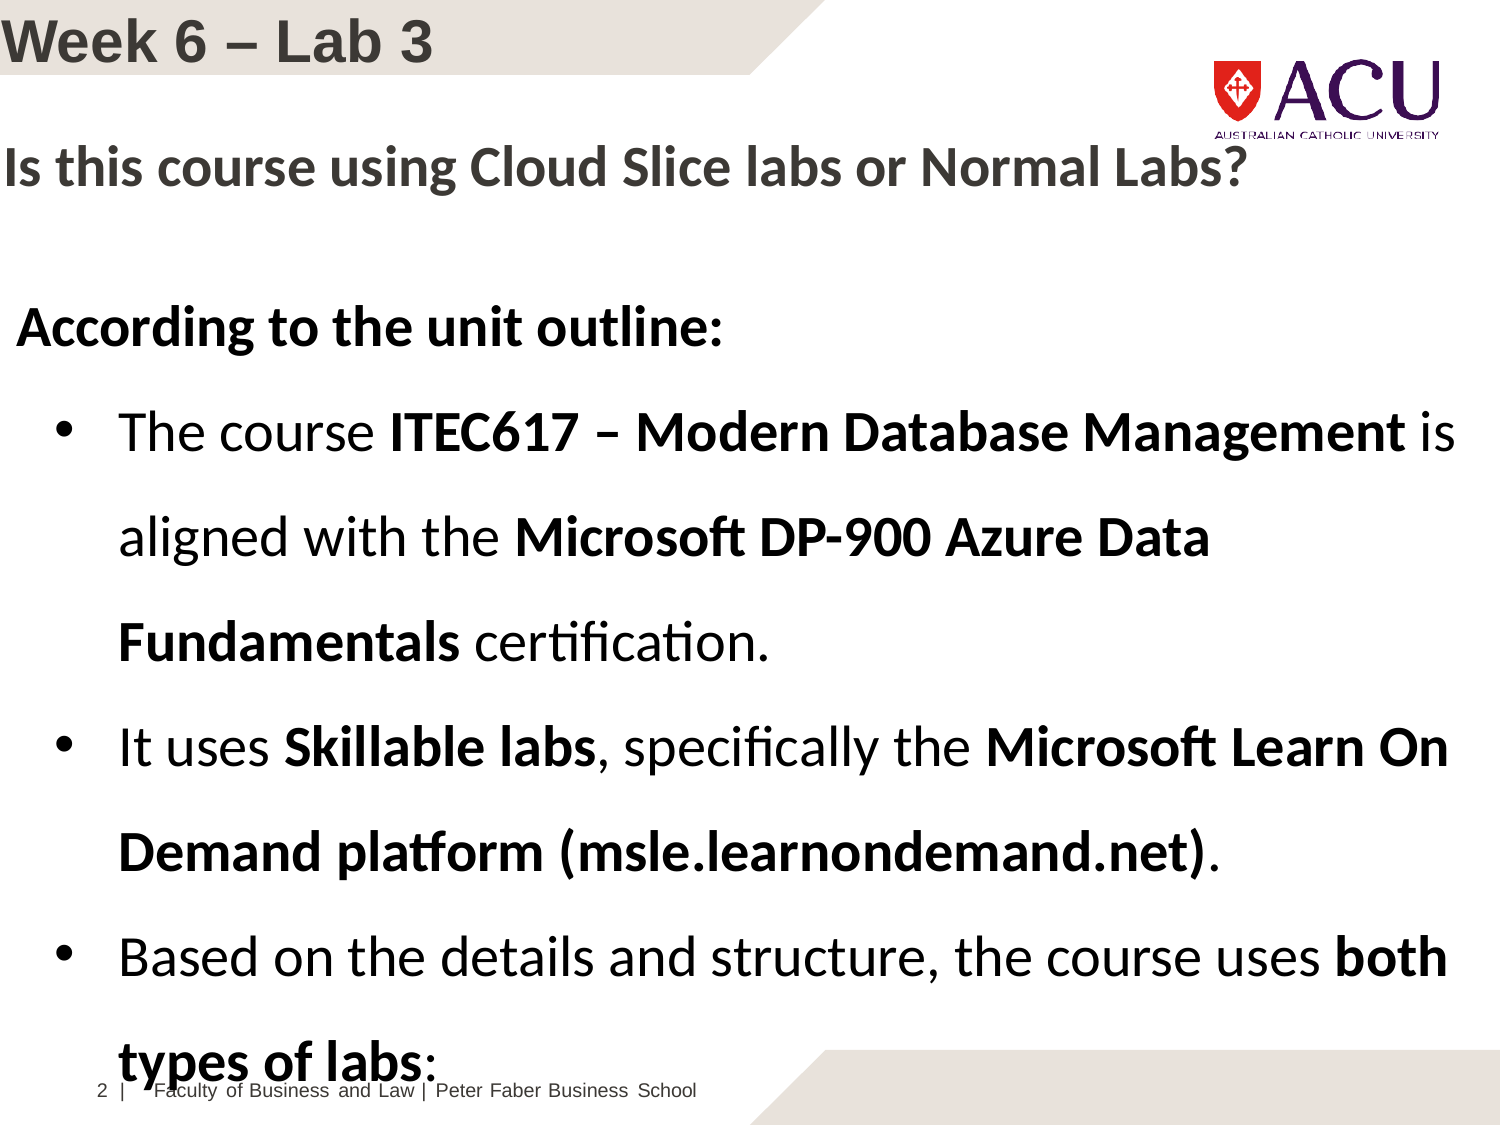

Week 6 – Lab 3
# Is this course using Cloud Slice labs or Normal Labs?
According to the unit outline:
The course ITEC617 – Modern Database Management is aligned with the Microsoft DP-900 Azure Data Fundamentals certification.
It uses Skillable labs, specifically the Microsoft Learn On Demand platform (msle.learnondemand.net).
Based on the details and structure, the course uses both types of labs:
2 |	Faculty of Business and Law | Peter Faber Business School